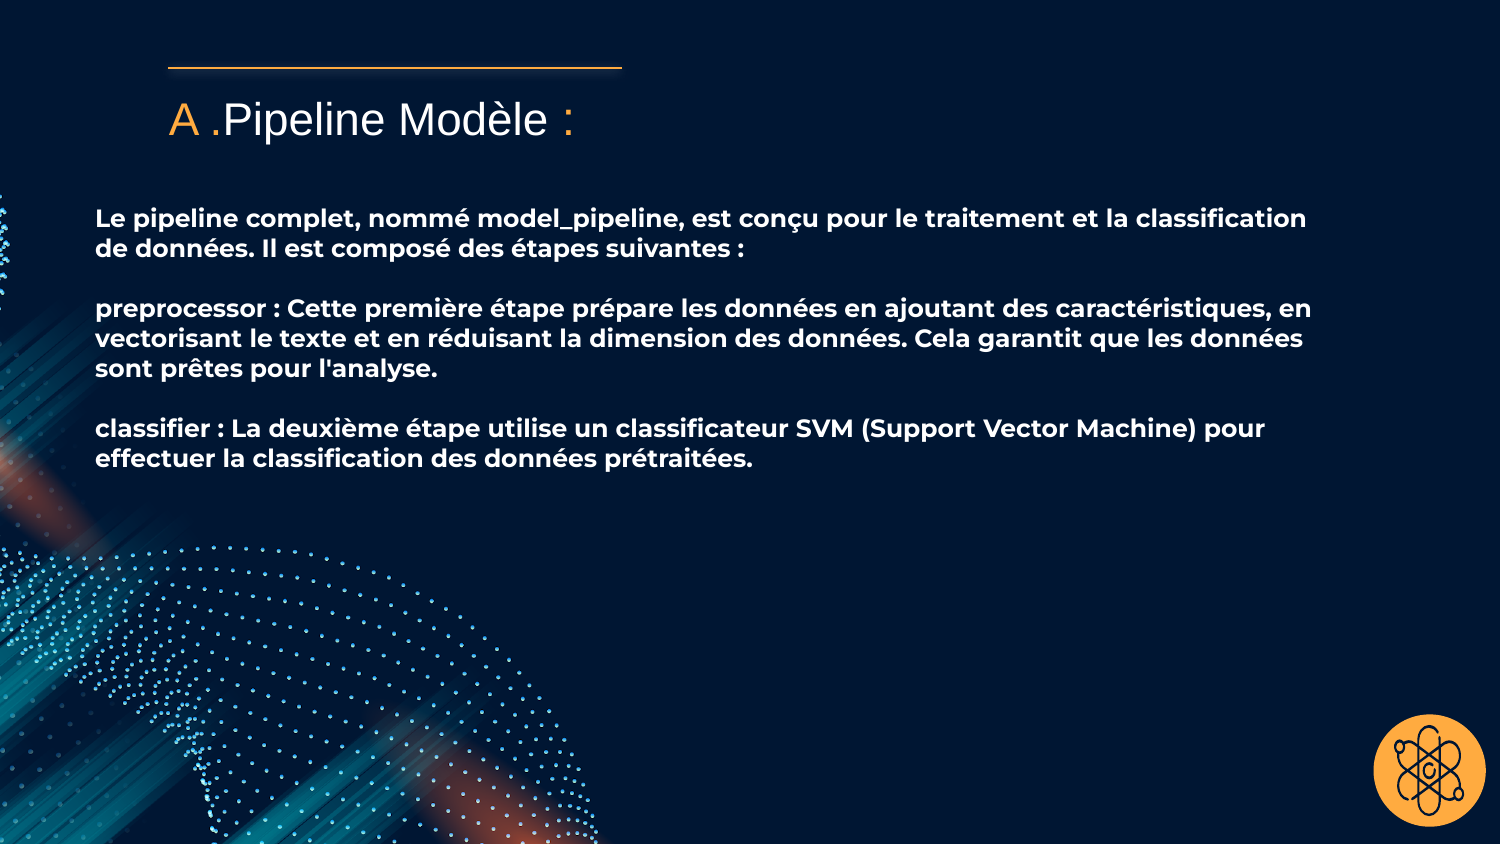

# A .Pipeline Modèle :
Le pipeline complet, nommé model_pipeline, est conçu pour le traitement et la classification de données. Il est composé des étapes suivantes :

preprocessor : Cette première étape prépare les données en ajoutant des caractéristiques, en vectorisant le texte et en réduisant la dimension des données. Cela garantit que les données sont prêtes pour l'analyse.

classifier : La deuxième étape utilise un classificateur SVM (Support Vector Machine) pour effectuer la classification des données prétraitées.